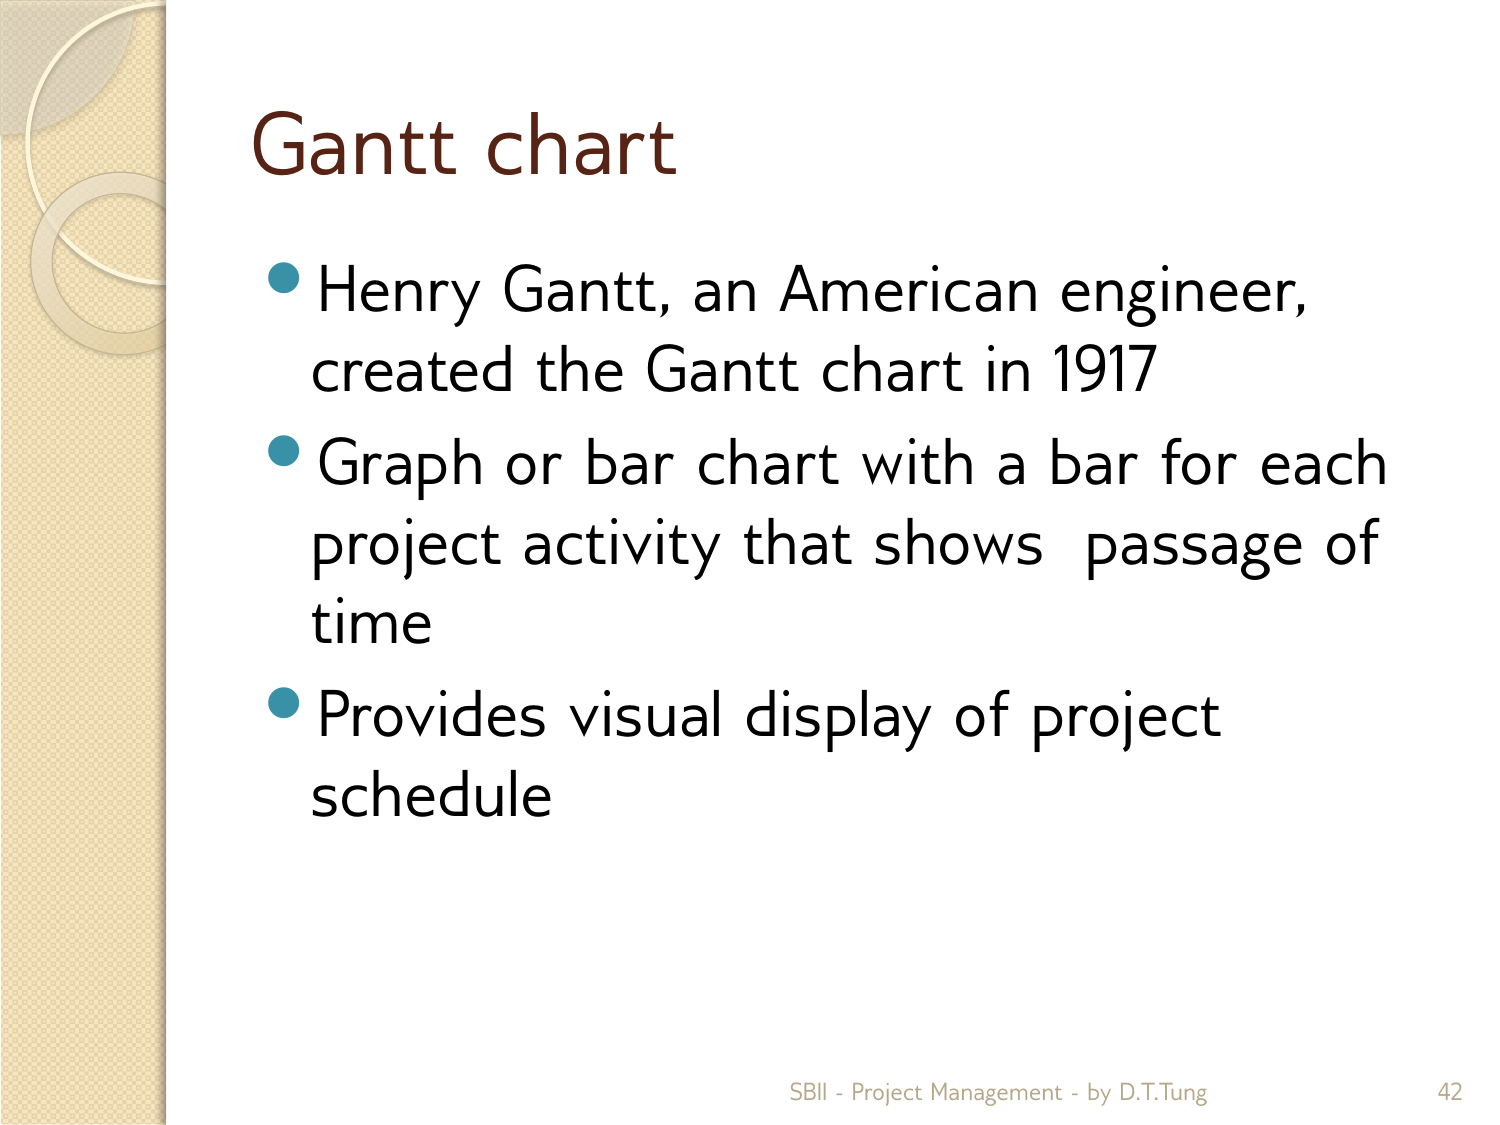

# Gantt chart
Henry Gantt, an American engineer, created the Gantt chart in 1917
Graph or bar chart with a bar for each project activity that shows  passage of time
Provides visual display of project schedule

SBII - Project Management - by D.T.Tung
42